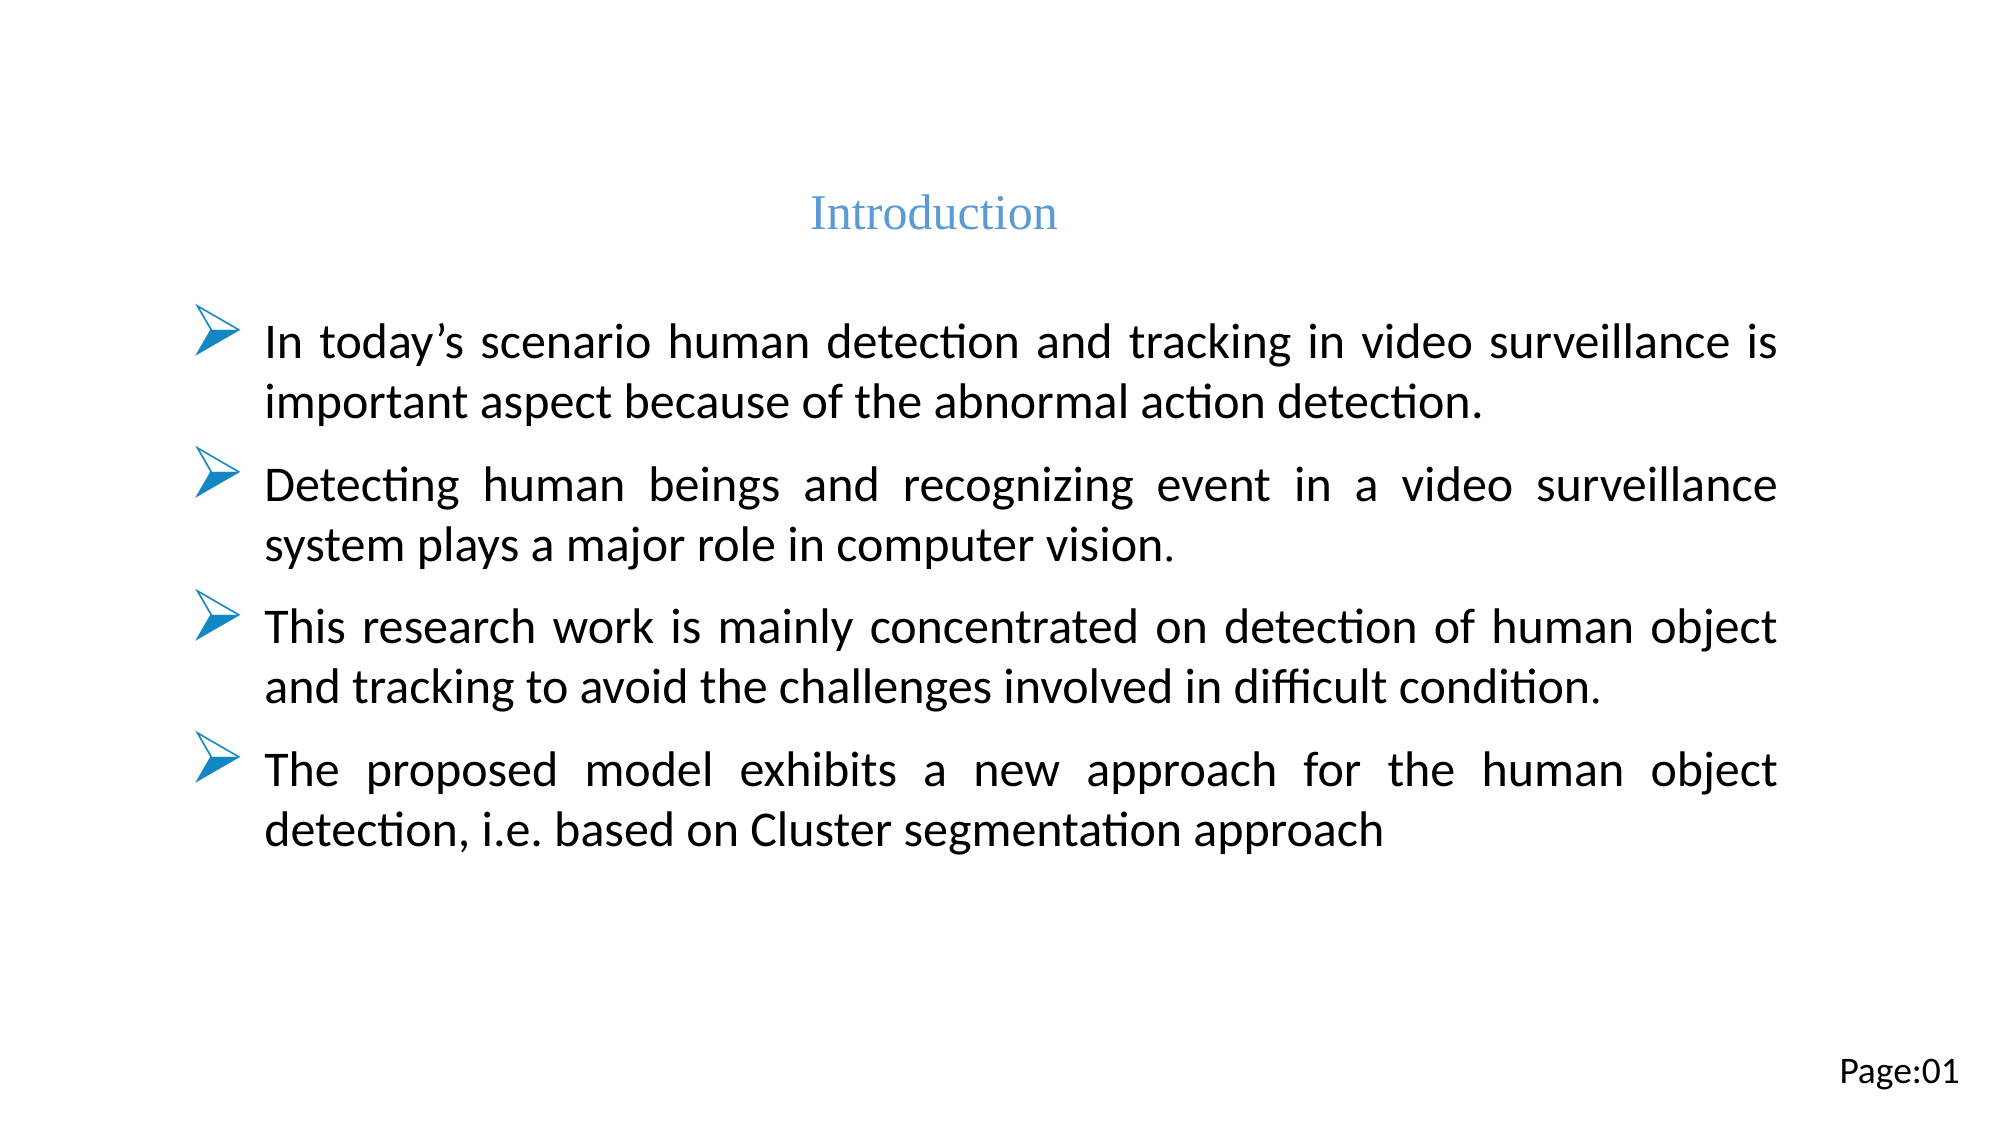

Introduction
In today’s scenario human detection and tracking in video surveillance is important aspect because of the abnormal action detection.
Detecting human beings and recognizing event in a video surveillance system plays a major role in computer vision.
This research work is mainly concentrated on detection of human object and tracking to avoid the challenges involved in difficult condition.
The proposed model exhibits a new approach for the human object detection, i.e. based on Cluster segmentation approach

Page:01